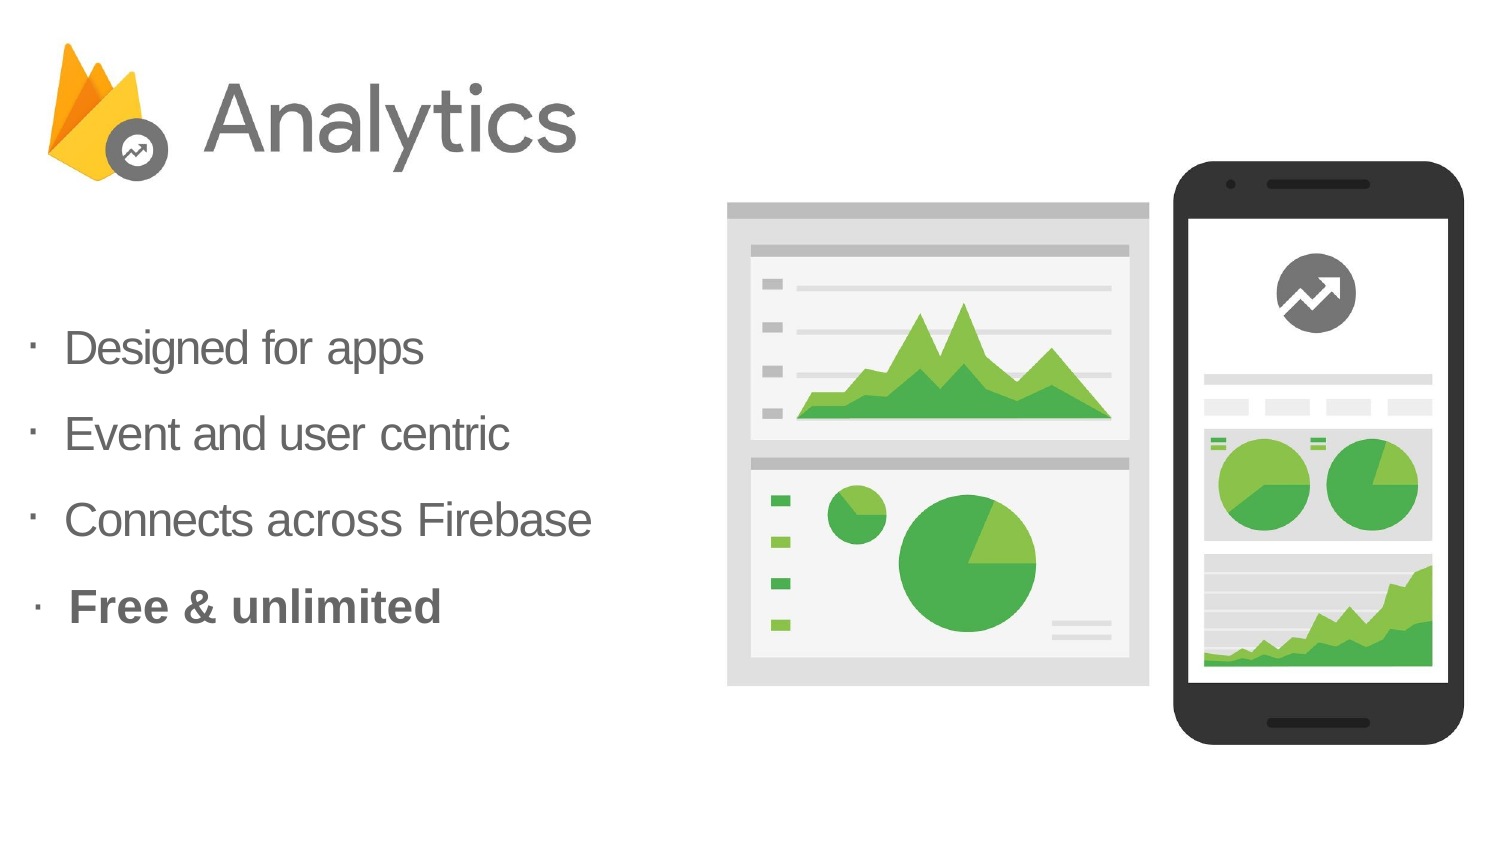

Designed for apps
Event and user centric
Connects across Firebase
Free & unlimited